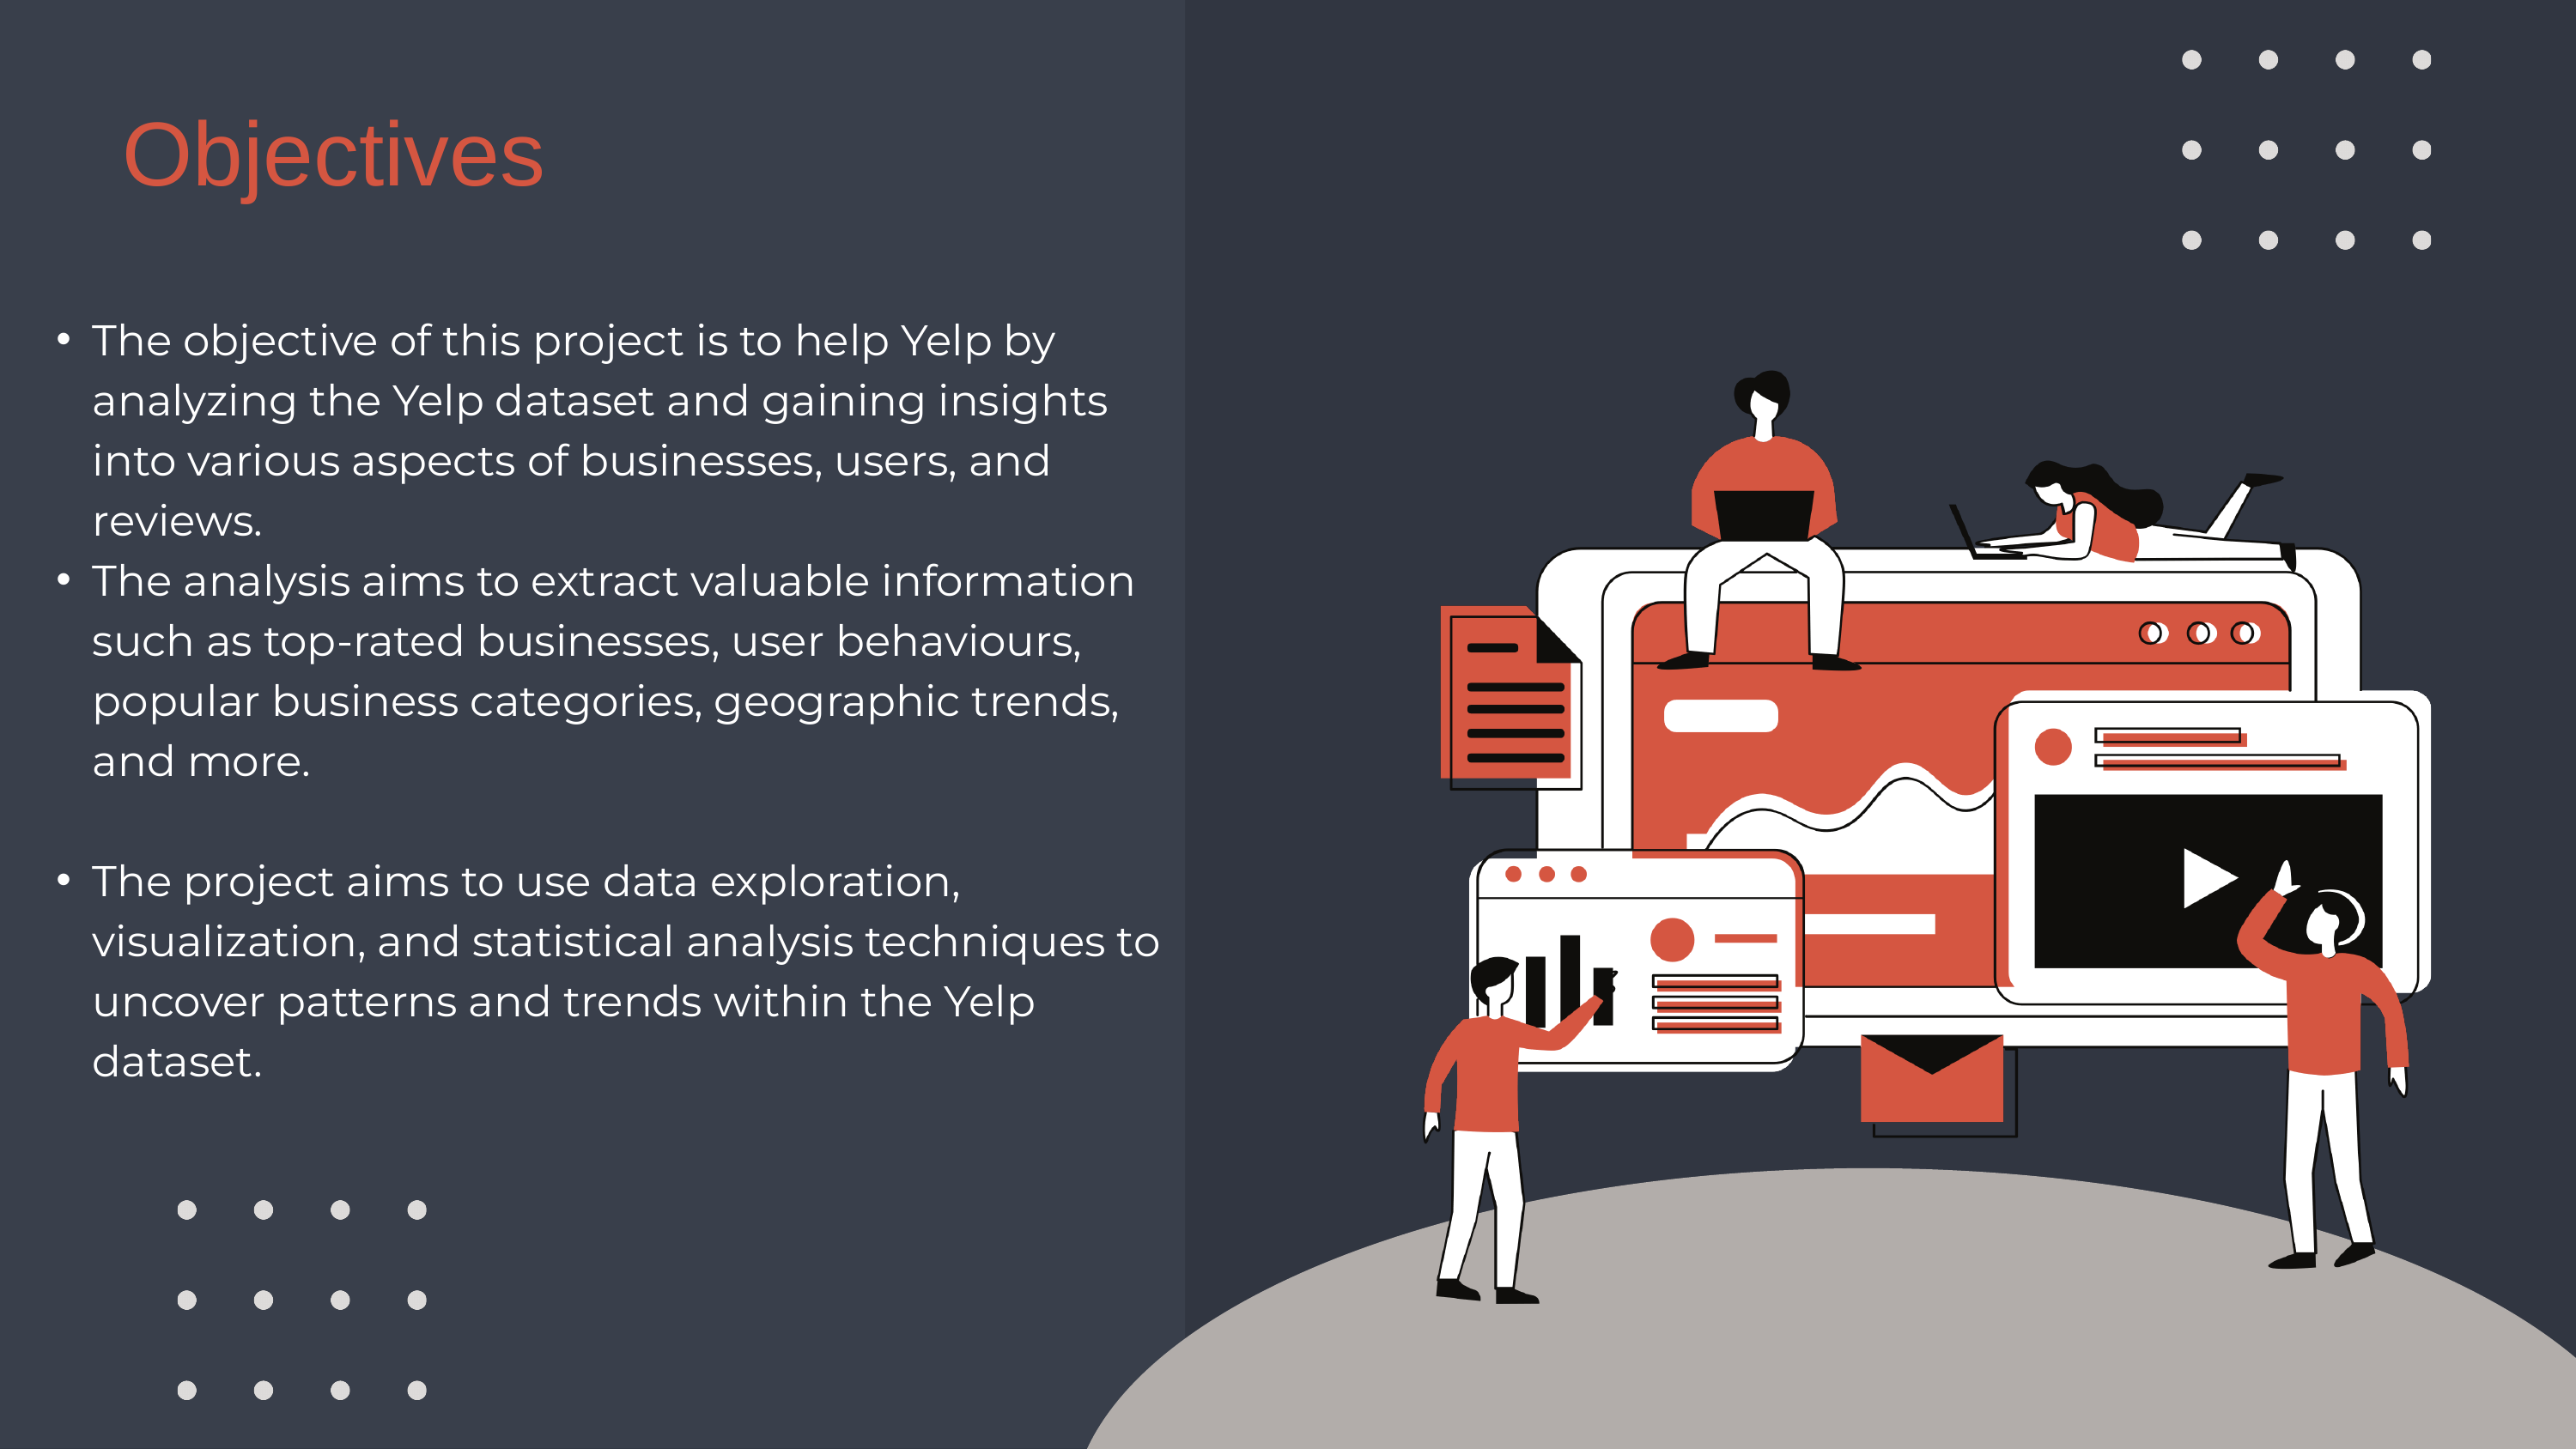

Objectives

The objective of this project is to help Yelp by analyzing the Yelp dataset and gaining insights into various aspects of businesses, users, and reviews.
The analysis aims to extract valuable information such as top-rated businesses, user behaviours, popular business categories, geographic trends, and more.

The project aims to use data exploration, visualization, and statistical analysis techniques to uncover patterns and trends within the Yelp dataset.